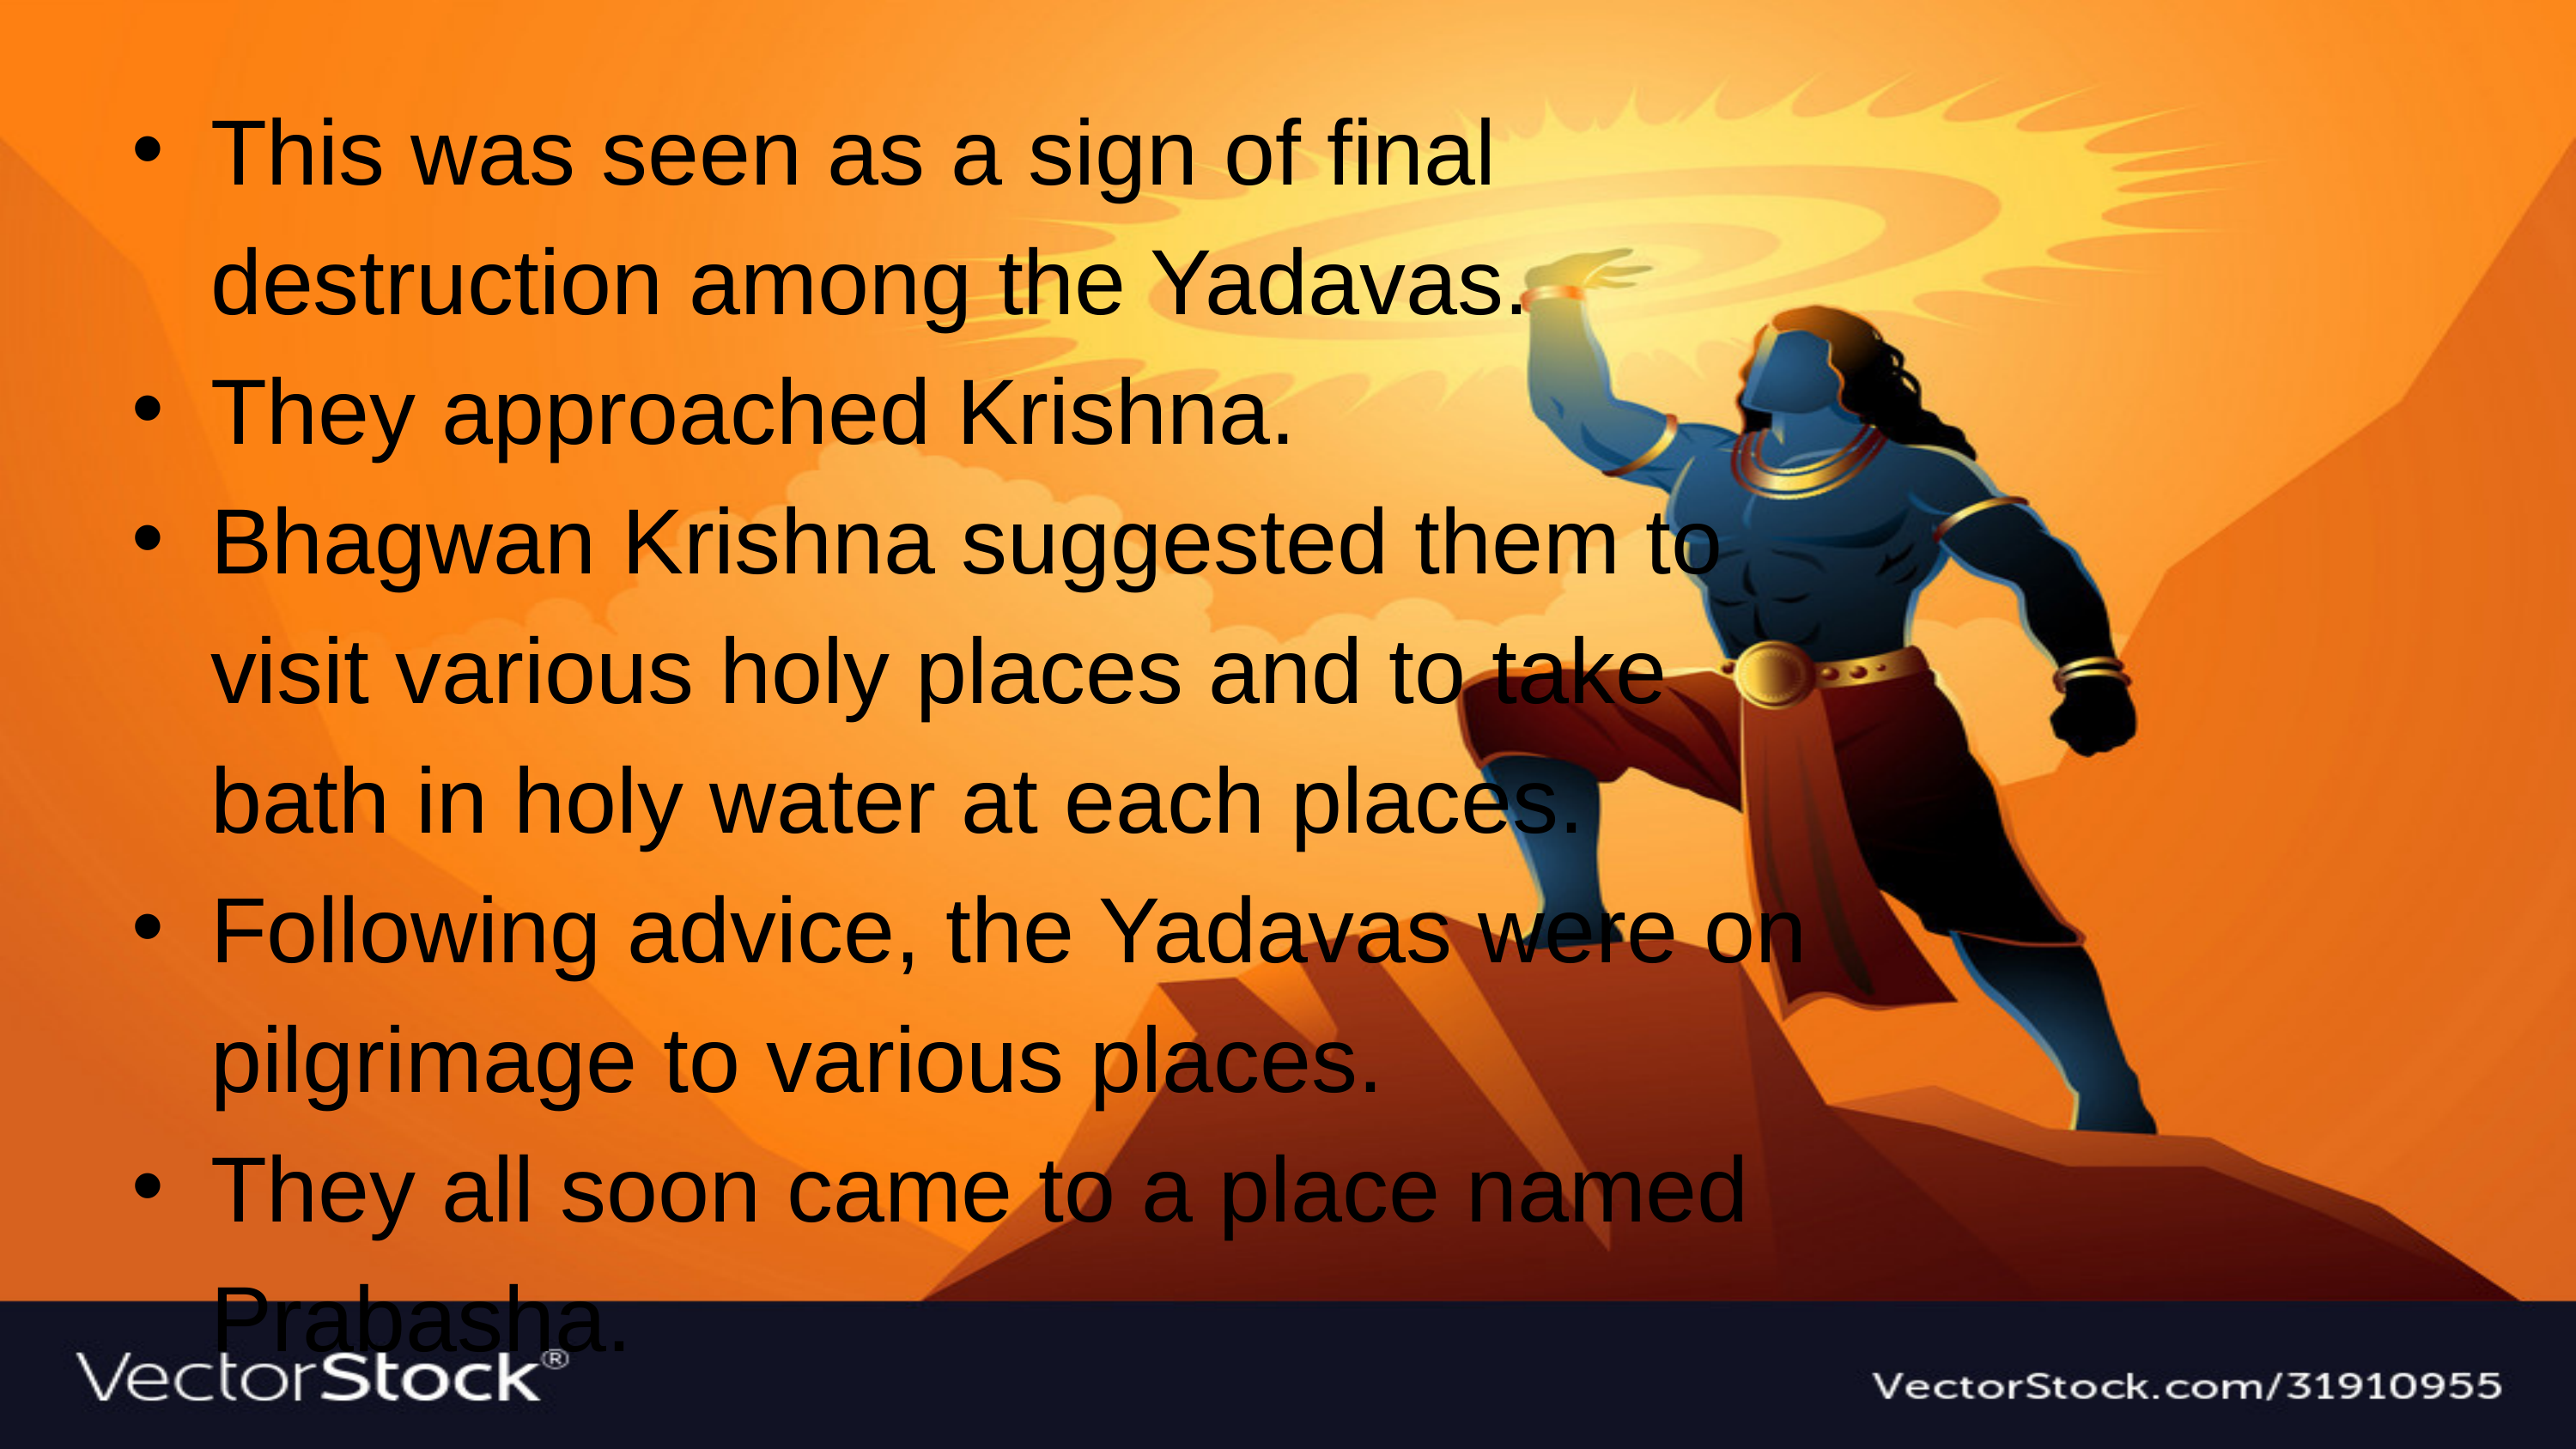

This was seen as a sign of final destruction among the Yadavas.
They approached Krishna.
Bhagwan Krishna suggested them to visit various holy places and to take bath in holy water at each places.
Following advice, the Yadavas were on pilgrimage to various places.
They all soon came to a place named Prabasha.